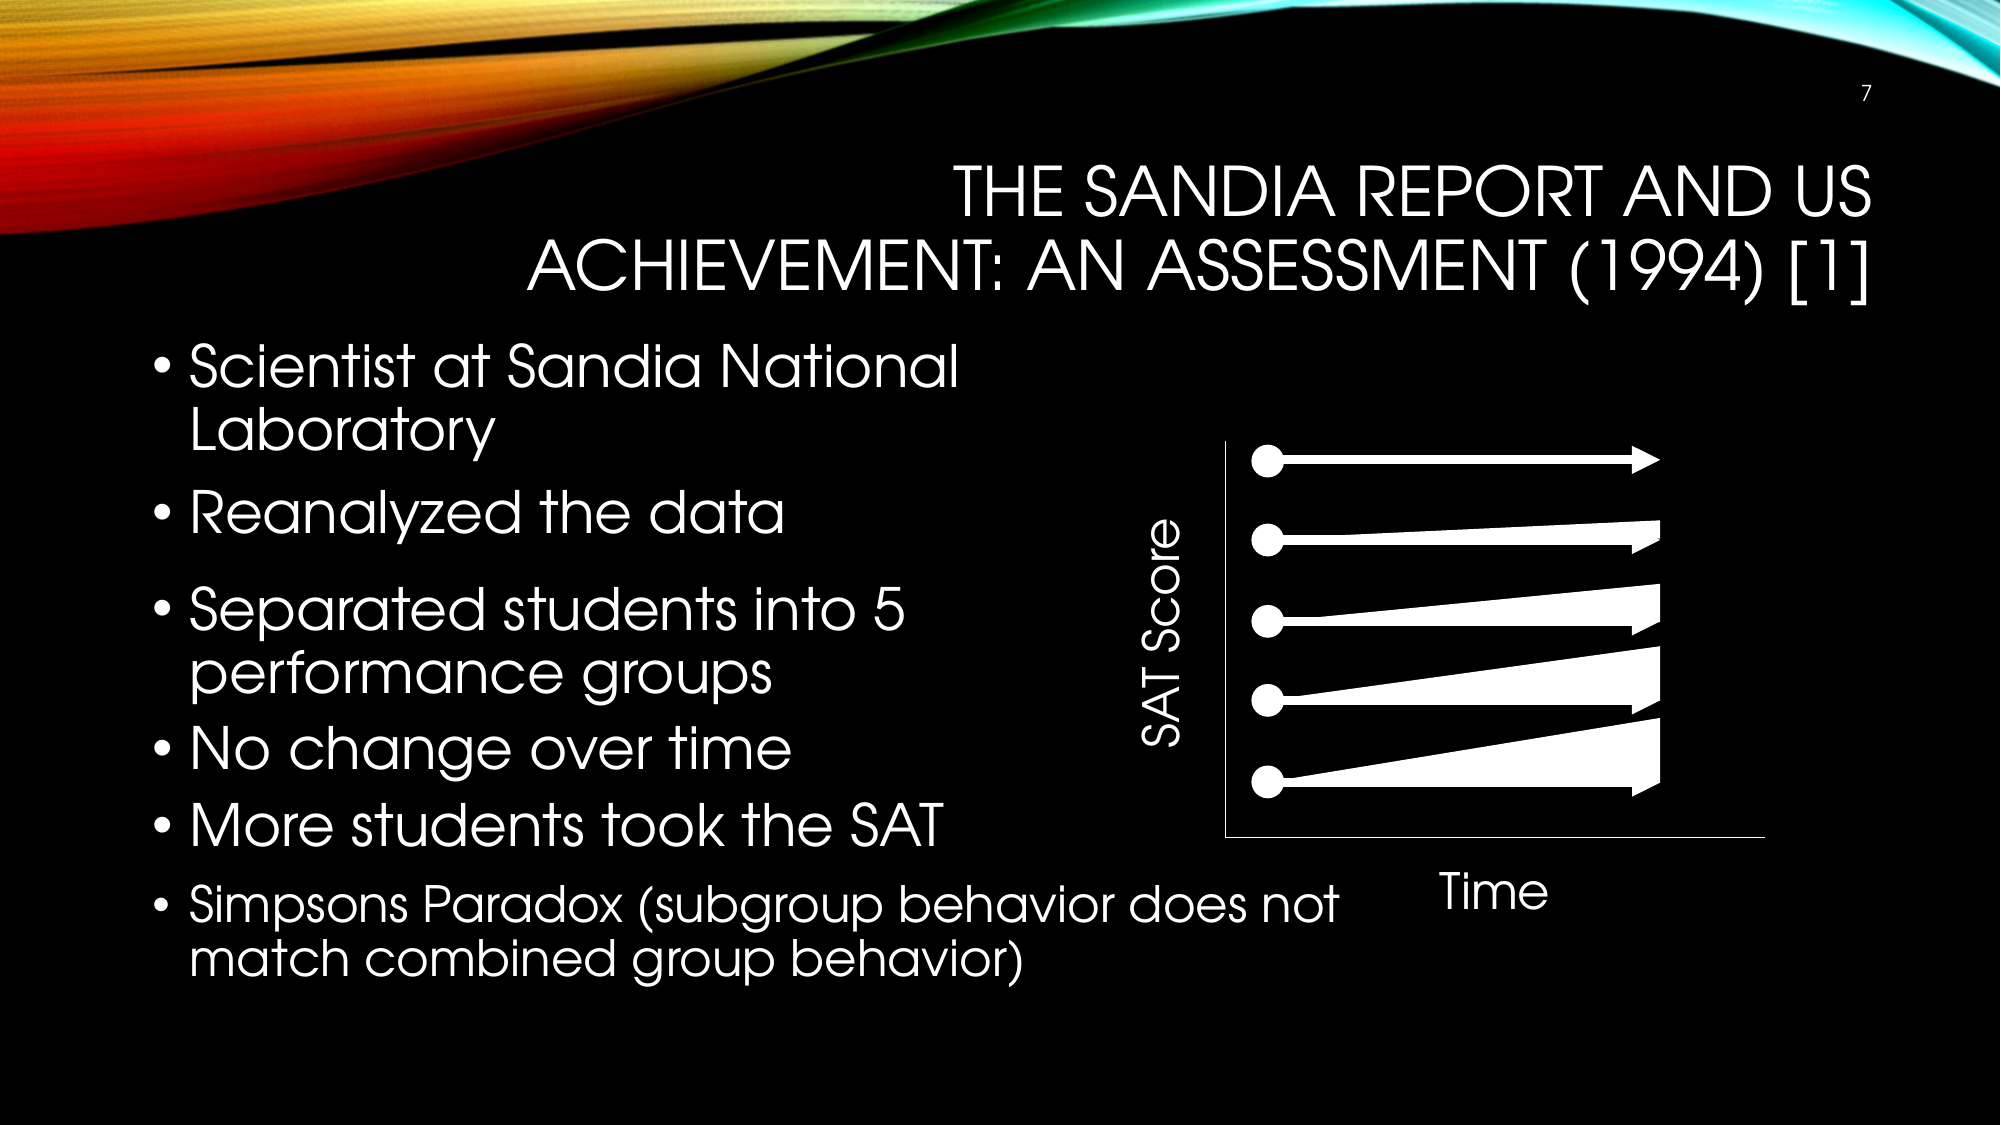

7
# The Sandia report and US achievement: An assessment (1994) [1]
Scientist at Sandia National Laboratory
Reanalyzed the data

Separated students into 5 performance groups

SAT Score

No change over time

More students took the SAT
Simpsons Paradox (subgroup behavior does not match combined group behavior)
Time